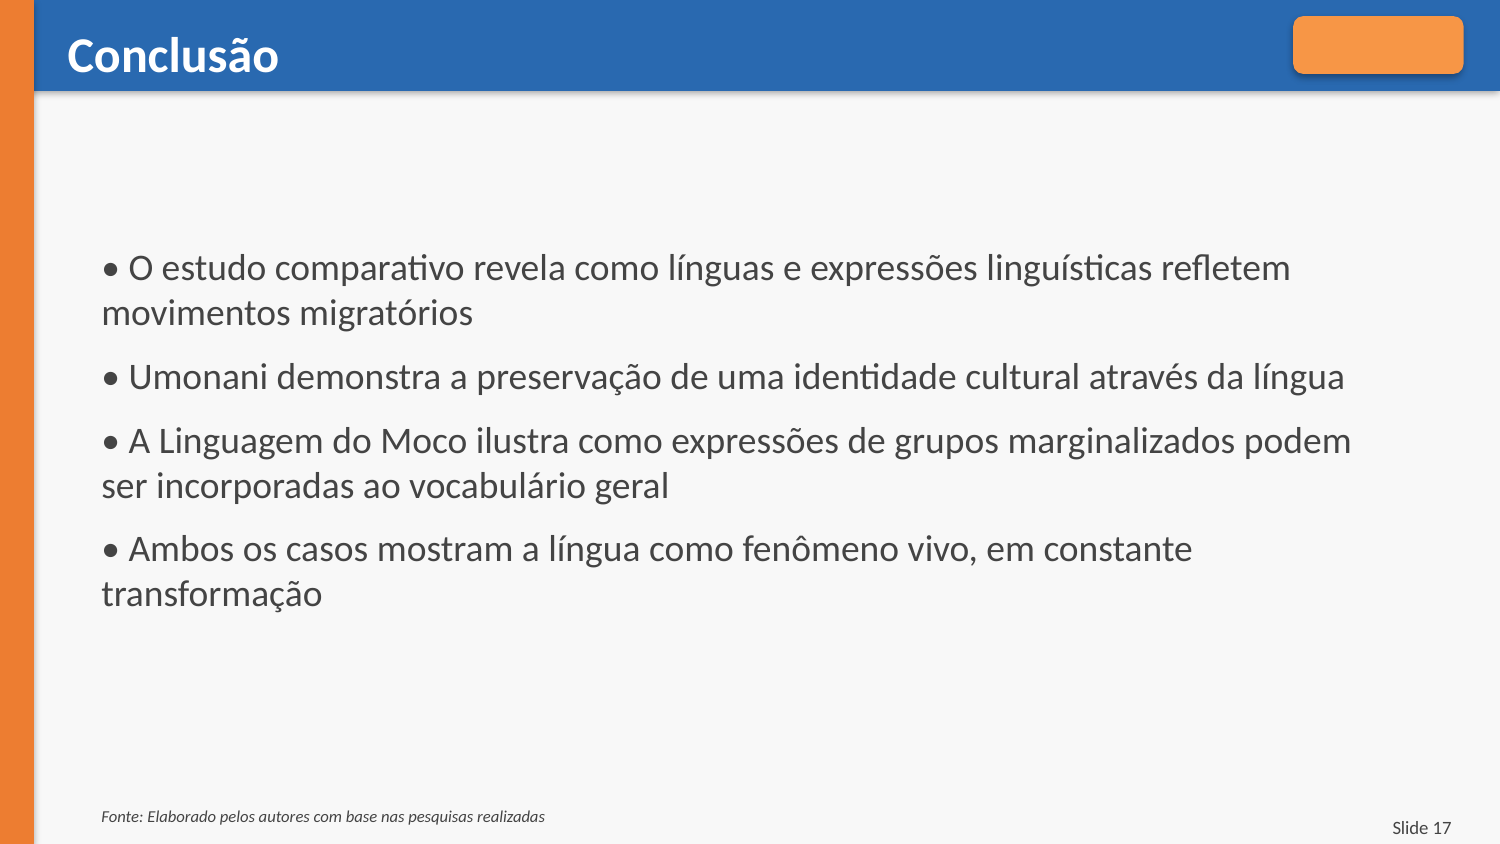

Conclusão

• O estudo comparativo revela como línguas e expressões linguísticas refletem movimentos migratórios
• Umonani demonstra a preservação de uma identidade cultural através da língua
• A Linguagem do Moco ilustra como expressões de grupos marginalizados podem ser incorporadas ao vocabulário geral
• Ambos os casos mostram a língua como fenômeno vivo, em constante transformação

Fonte: Elaborado pelos autores com base nas pesquisas realizadas
Slide 17